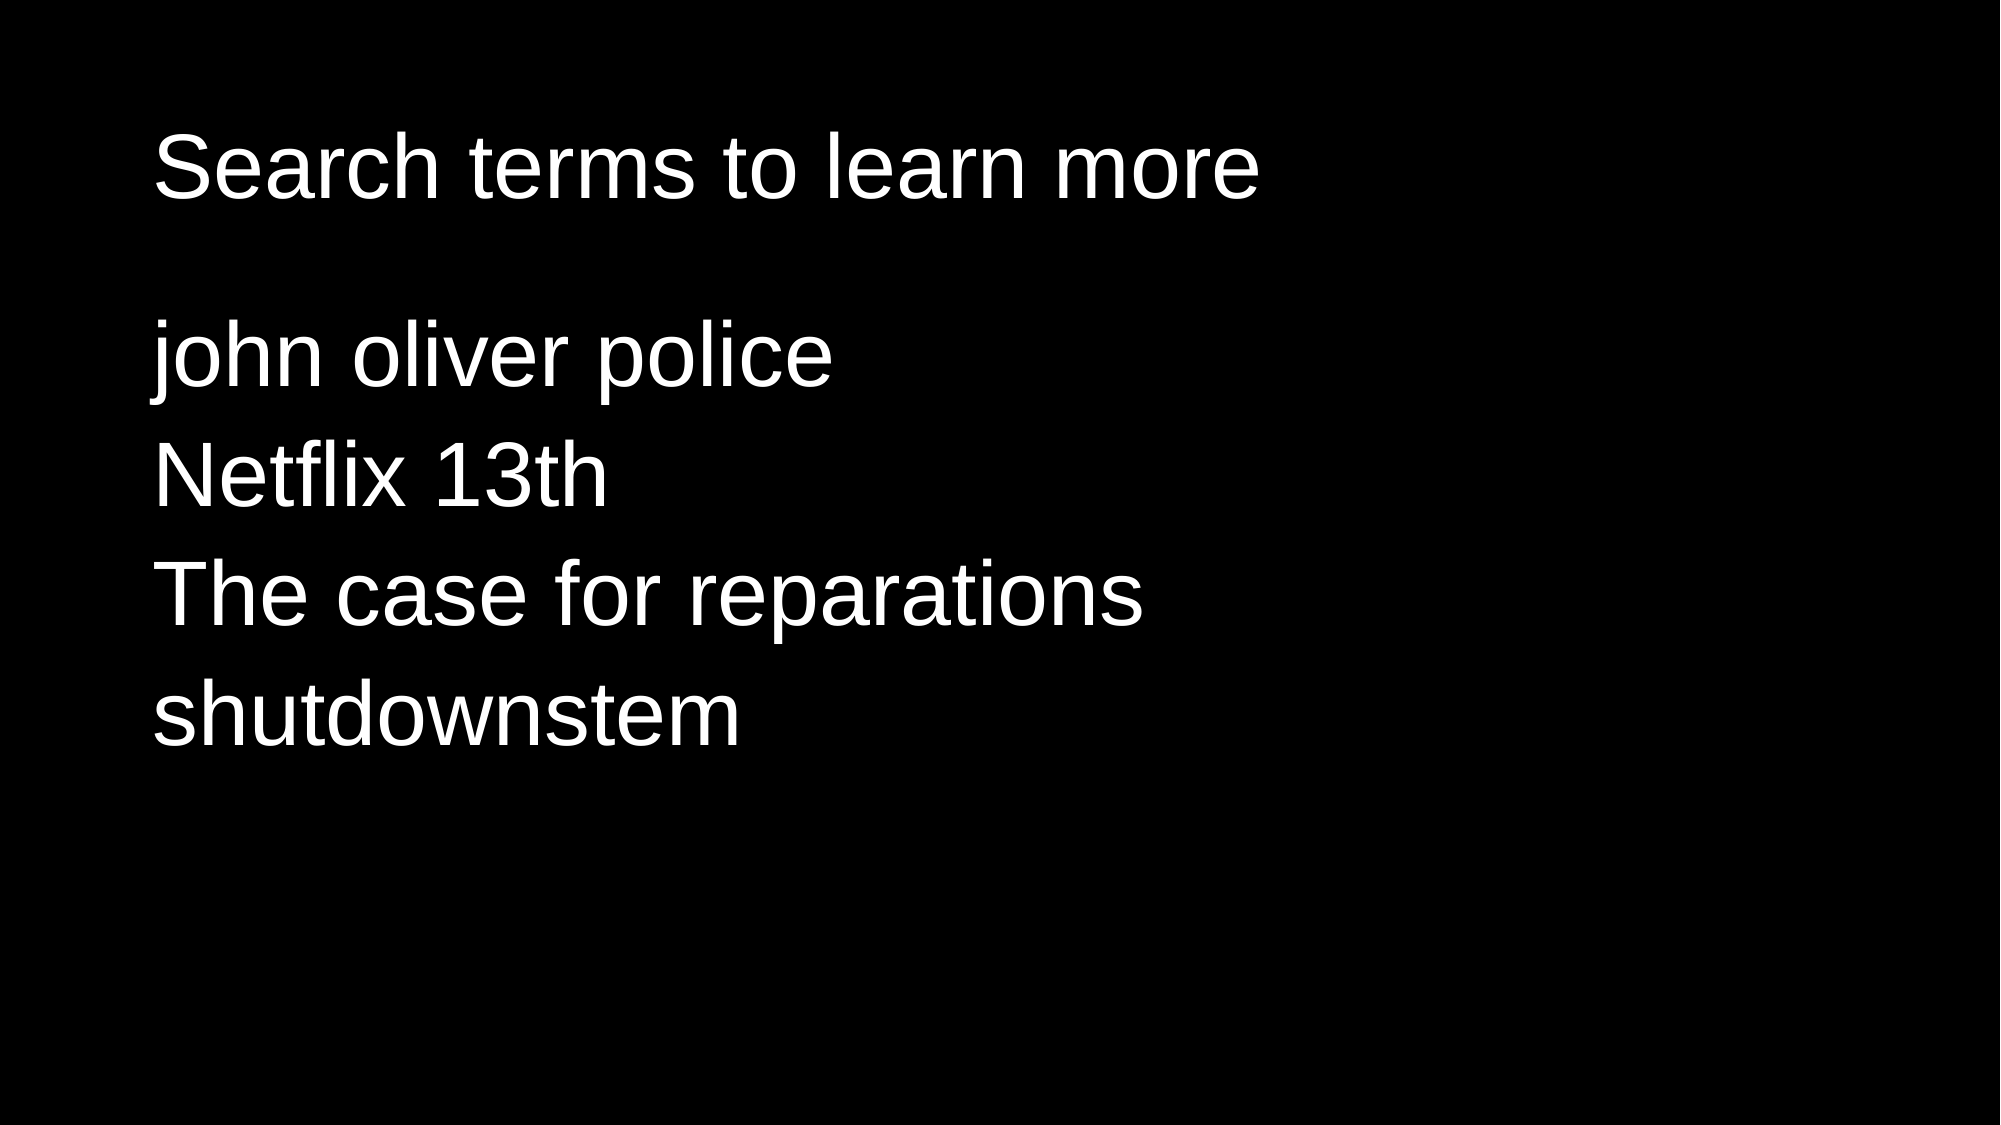

# Search terms to learn more
john oliver police
Netflix 13th
The case for reparations
shutdownstem